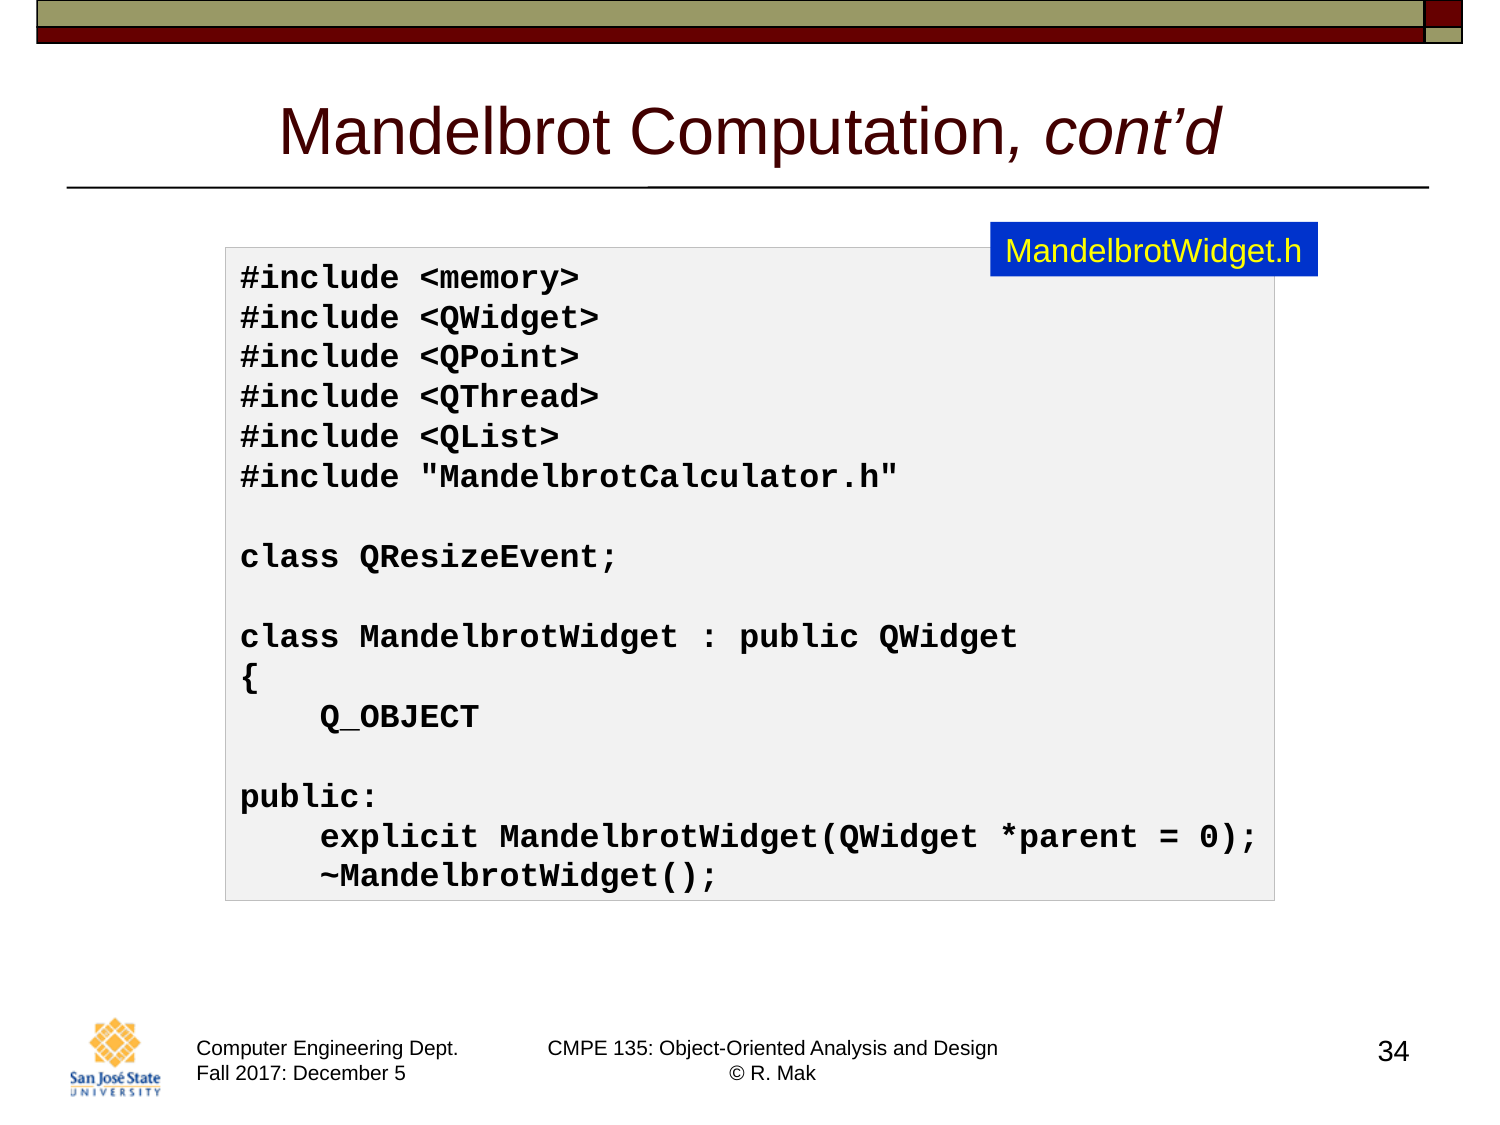

# Mandelbrot Computation, cont’d
MandelbrotWidget.h
#include <memory>
#include <QWidget>
#include <QPoint>
#include <QThread>
#include <QList>
#include "MandelbrotCalculator.h"

class QResizeEvent;

class MandelbrotWidget : public QWidget
{
    Q_OBJECT

public:
    explicit MandelbrotWidget(QWidget *parent = 0);
    ~MandelbrotWidget();
34